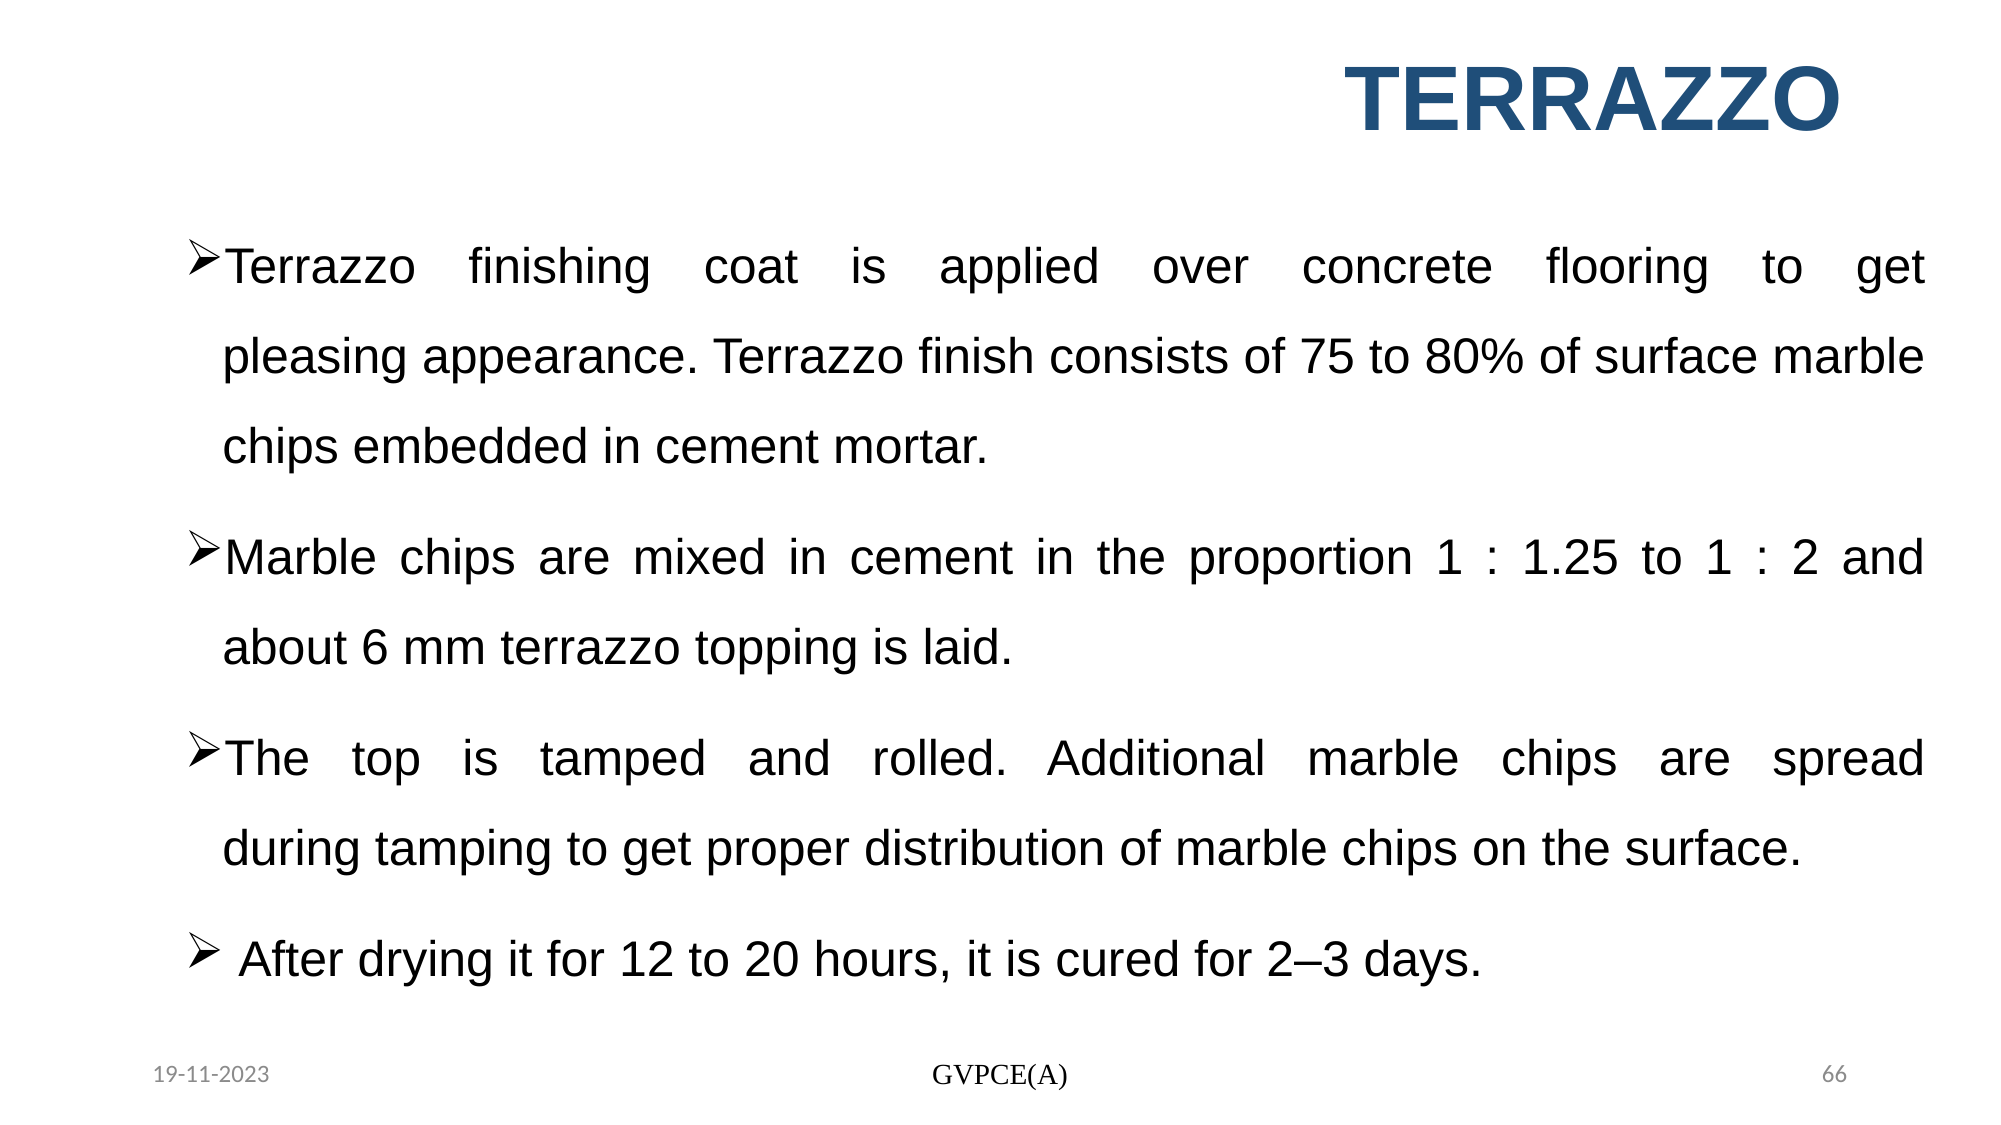

# TERRAZZO
Terrazzo finishing coat is applied over concrete flooring to get pleasing appearance. Terrazzo finish consists of 75 to 80% of surface marble chips embedded in cement mortar.
Marble chips are mixed in cement in the proportion 1 : 1.25 to 1 : 2 and about 6 mm terrazzo topping is laid.
The top is tamped and rolled. Additional marble chips are spread during tamping to get proper distribution of marble chips on the surface.
 After drying it for 12 to 20 hours, it is cured for 2–3 days.
19-11-2023
GVPCE(A)
66